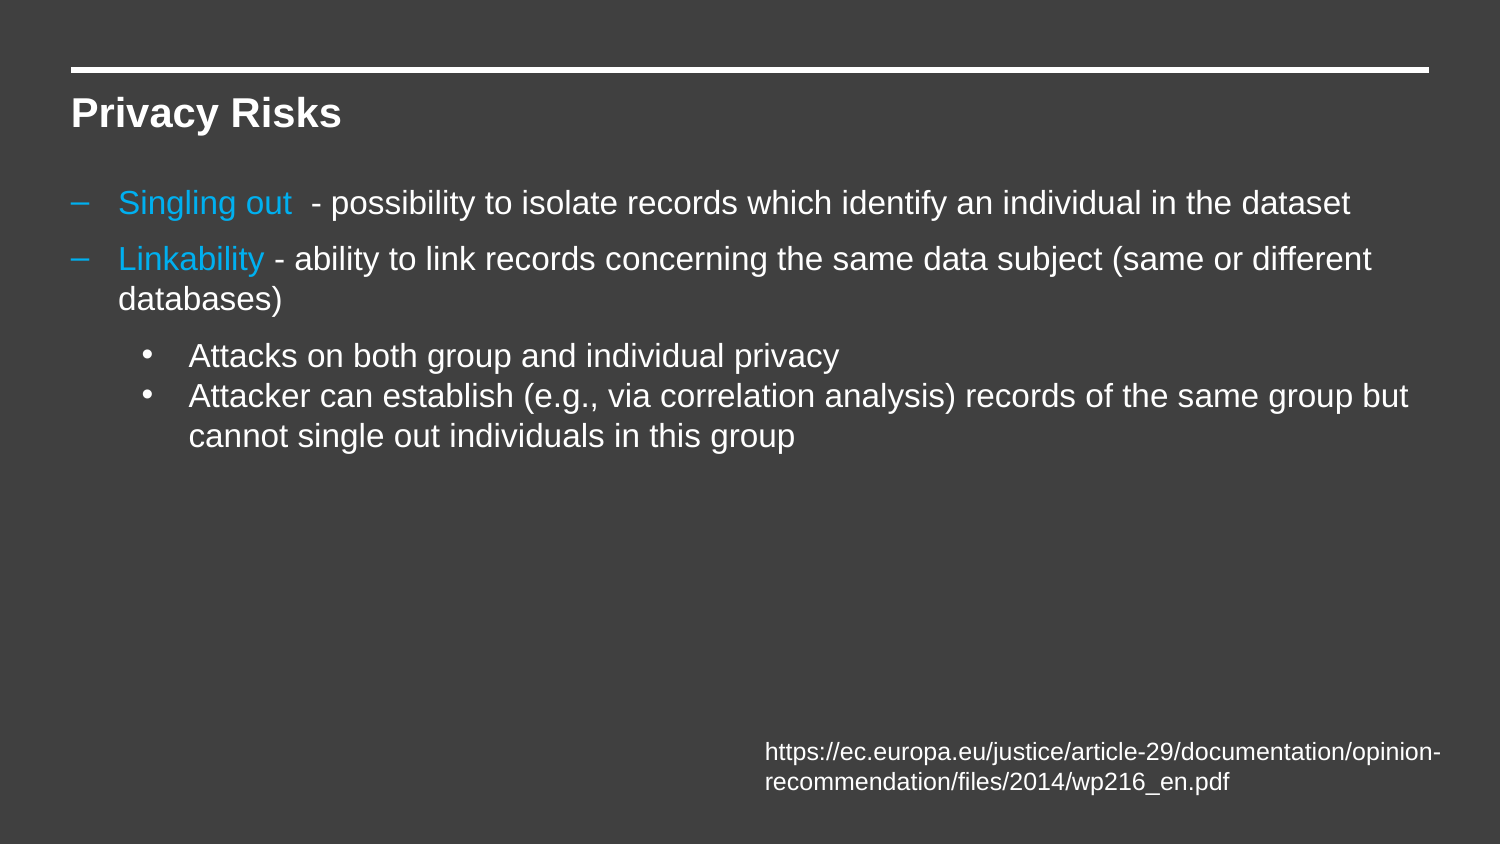

Privacy Risks
Singling out  - possibility to isolate records which identify an individual in the dataset
Linkability - ability to link records concerning the same data subject (same or different databases)
Attacks on both group and individual privacy
Attacker can establish (e.g., via correlation analysis) records of the same group but cannot single out individuals in this group

https://ec.europa.eu/justice/article-29/documentation/opinion-recommendation/files/2014/wp216_en.pdf